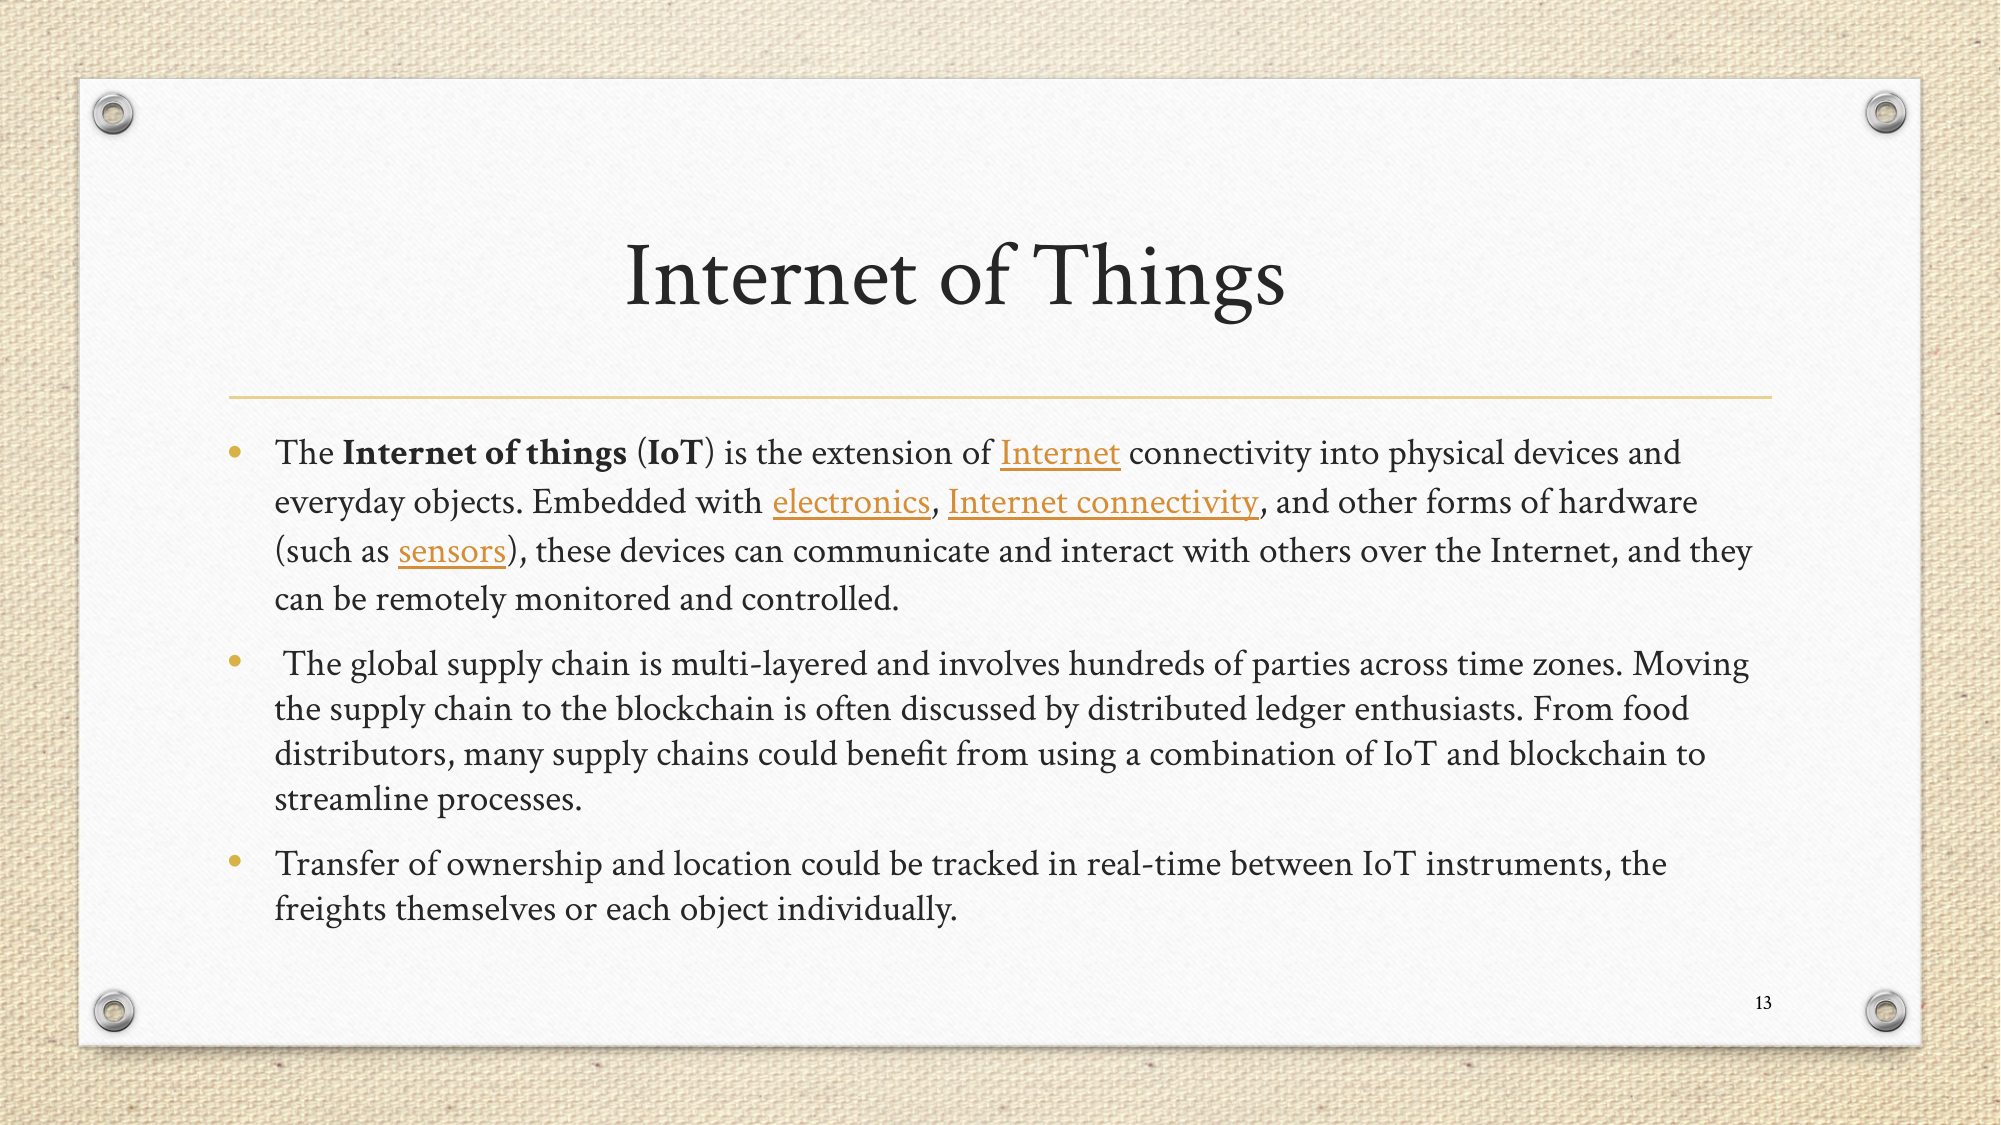

# Internet of Things
The Internet of things (IoT) is the extension of Internet connectivity into physical devices and everyday objects. Embedded with electronics, Internet connectivity, and other forms of hardware (such as sensors), these devices can communicate and interact with others over the Internet, and they can be remotely monitored and controlled.
 The global supply chain is multi-layered and involves hundreds of parties across time zones. Moving the supply chain to the blockchain is often discussed by distributed ledger enthusiasts. From food distributors, many supply chains could benefit from using a combination of IoT and blockchain to streamline processes.
Transfer of ownership and location could be tracked in real-time between IoT instruments, the freights themselves or each object individually.

13